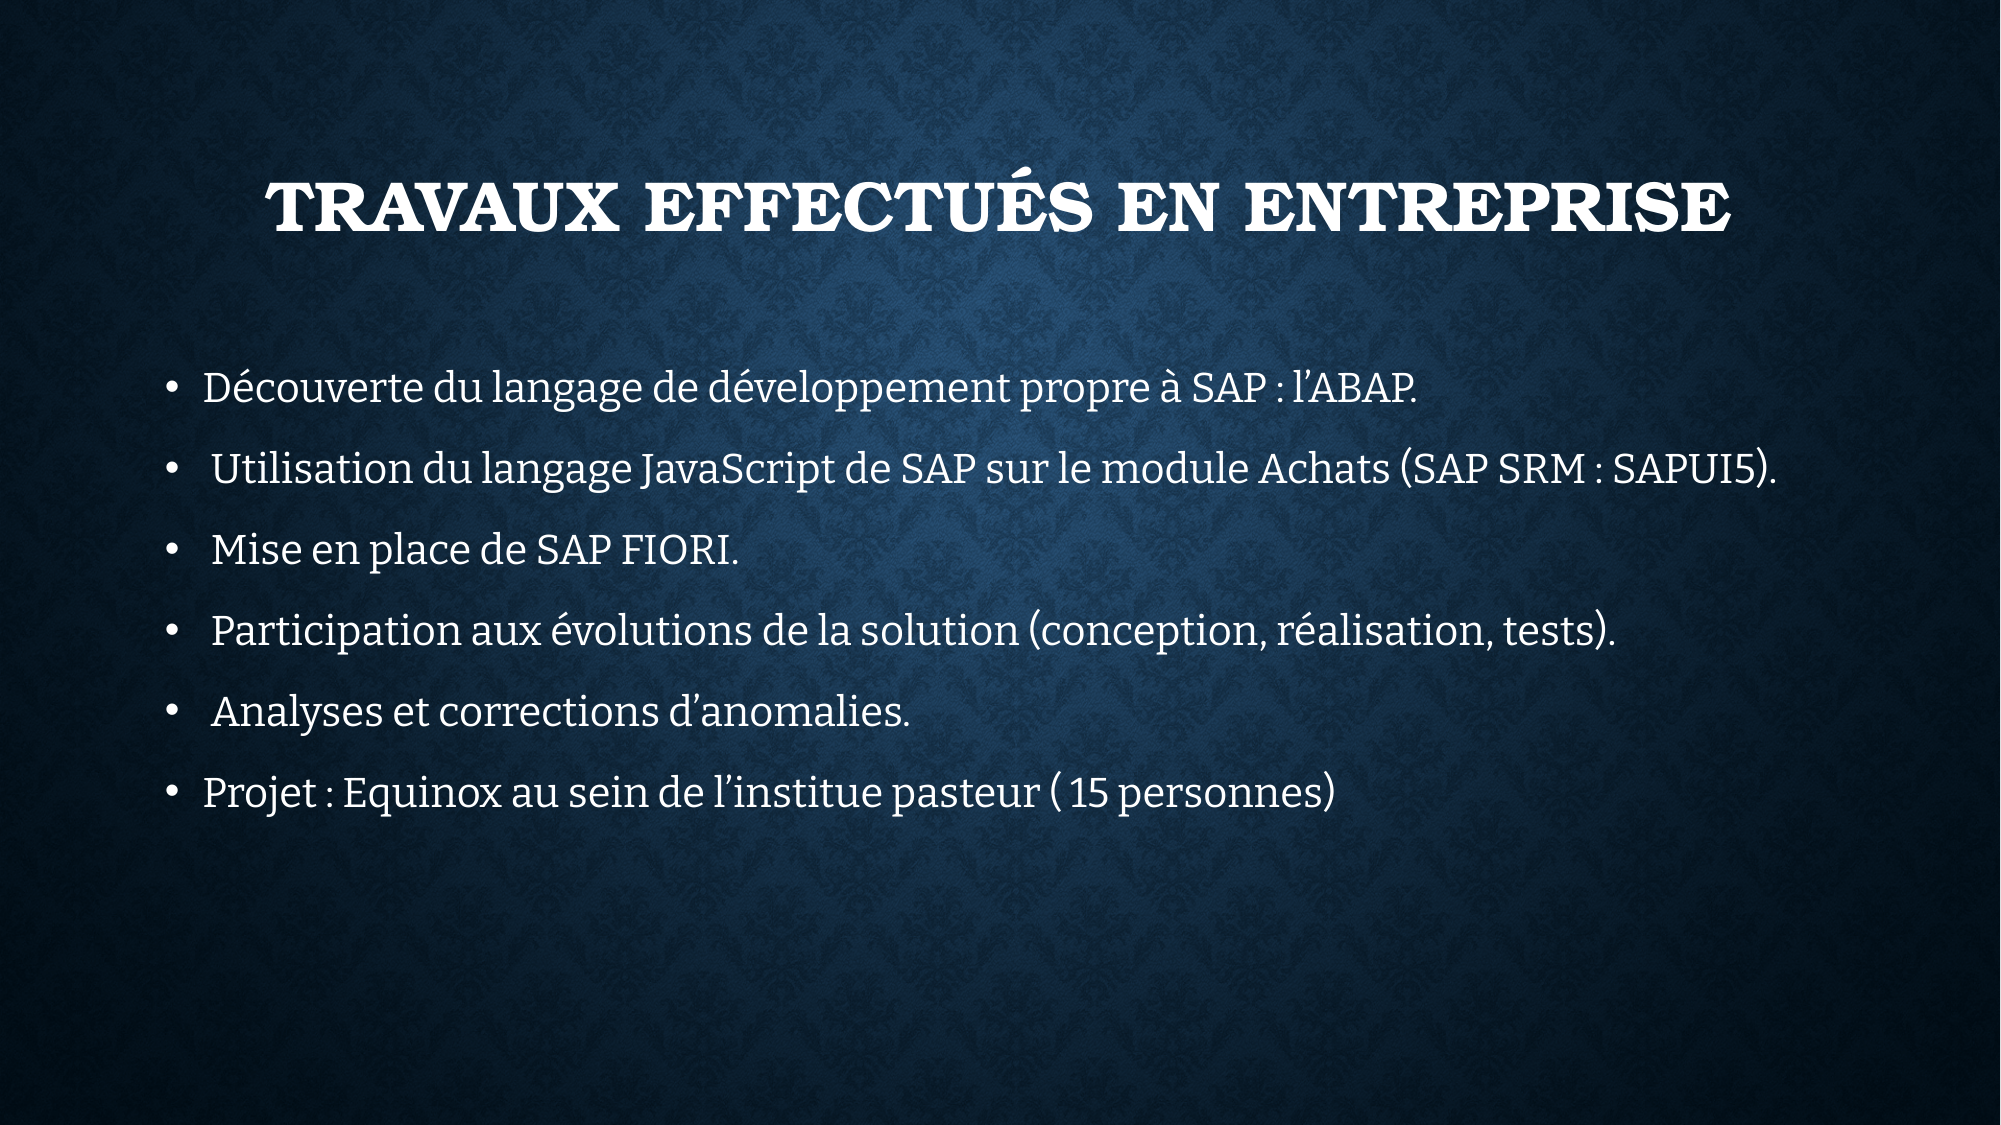

# Travaux EFFECTUéS en entreprise
Découverte du langage de développement propre à SAP : l’ABAP.
 Utilisation du langage JavaScript de SAP sur le module Achats (SAP SRM : SAPUI5).
 Mise en place de SAP FIORI.
 Participation aux évolutions de la solution (conception, réalisation, tests).
 Analyses et corrections d’anomalies.
Projet : Equinox au sein de l’institue pasteur ( 15 personnes)